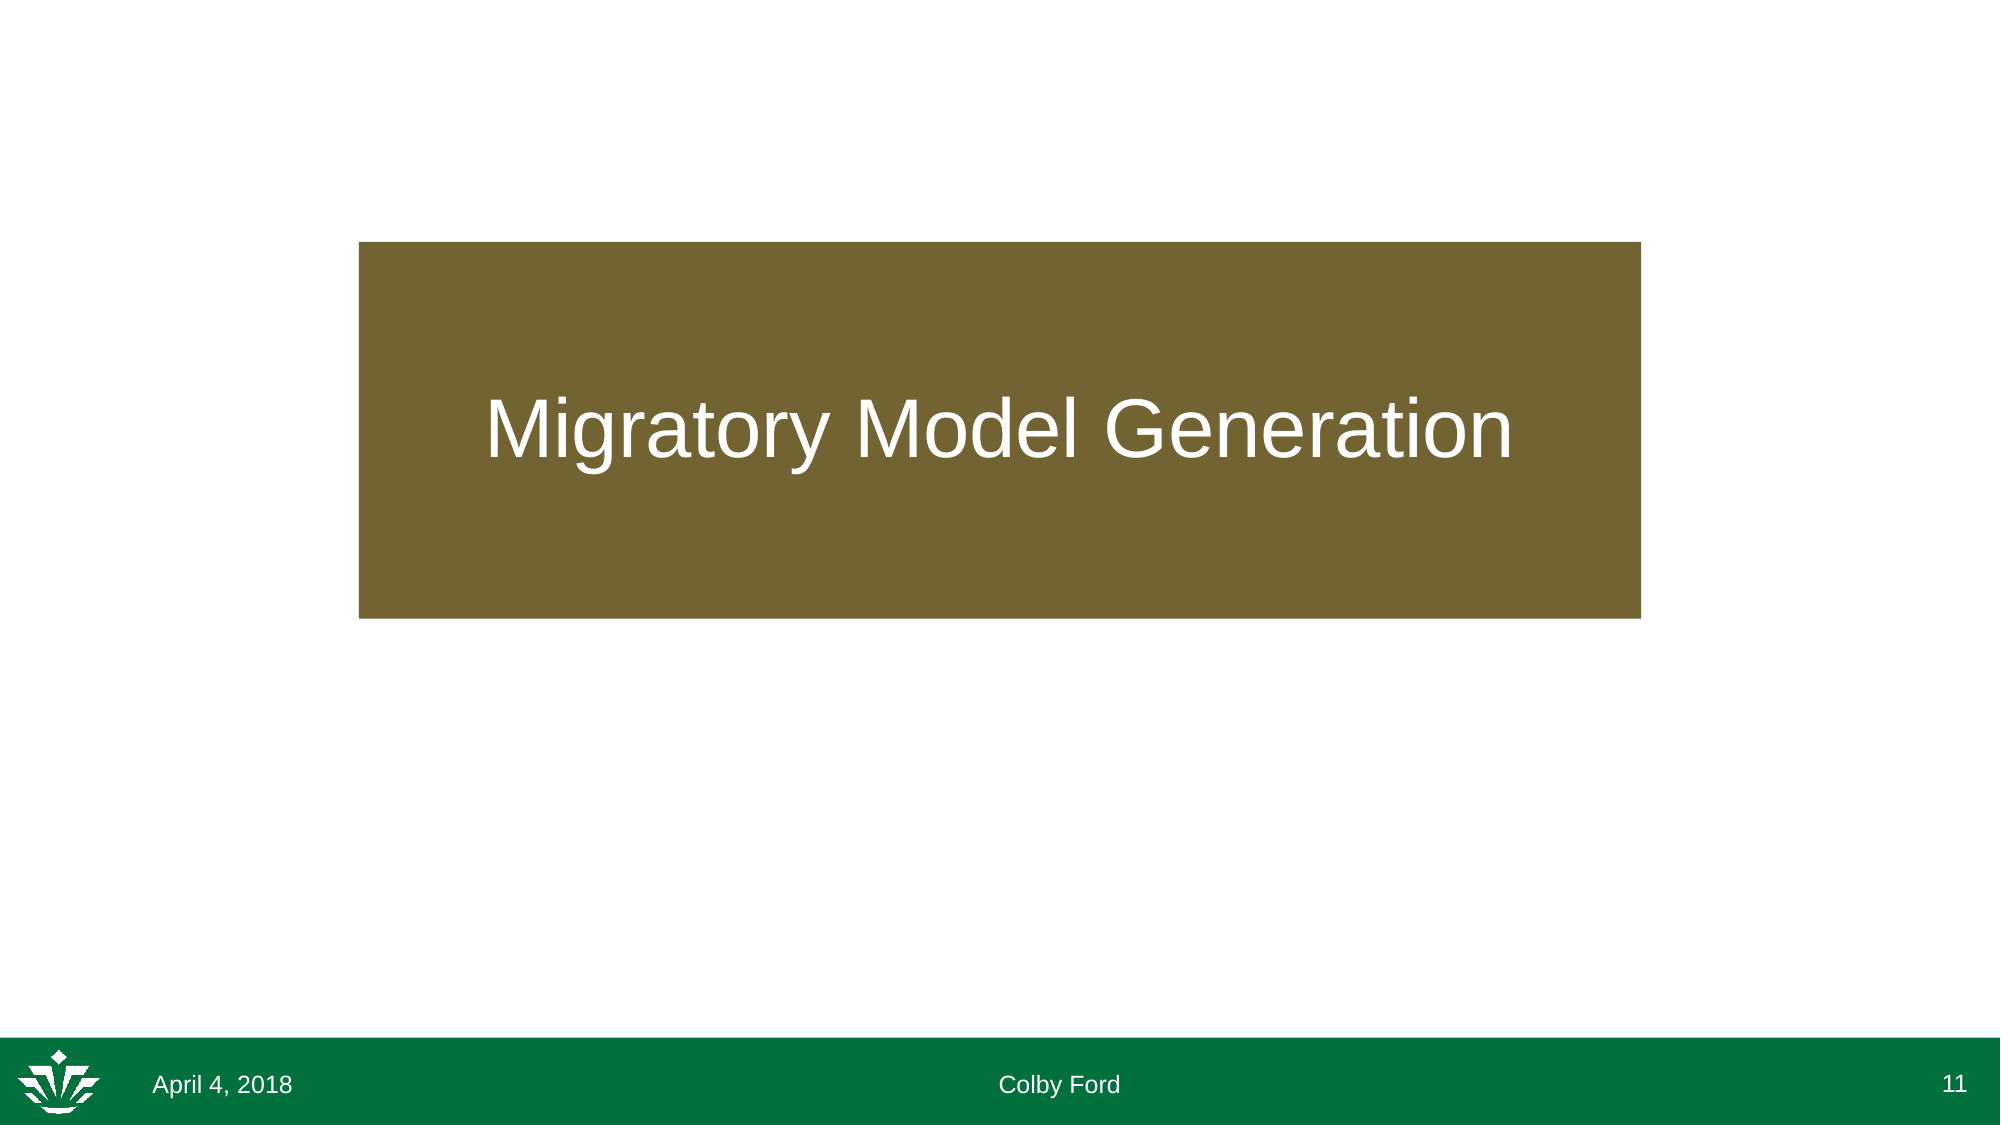

# Migratory Model Generation
11
April 4, 2018
Colby Ford